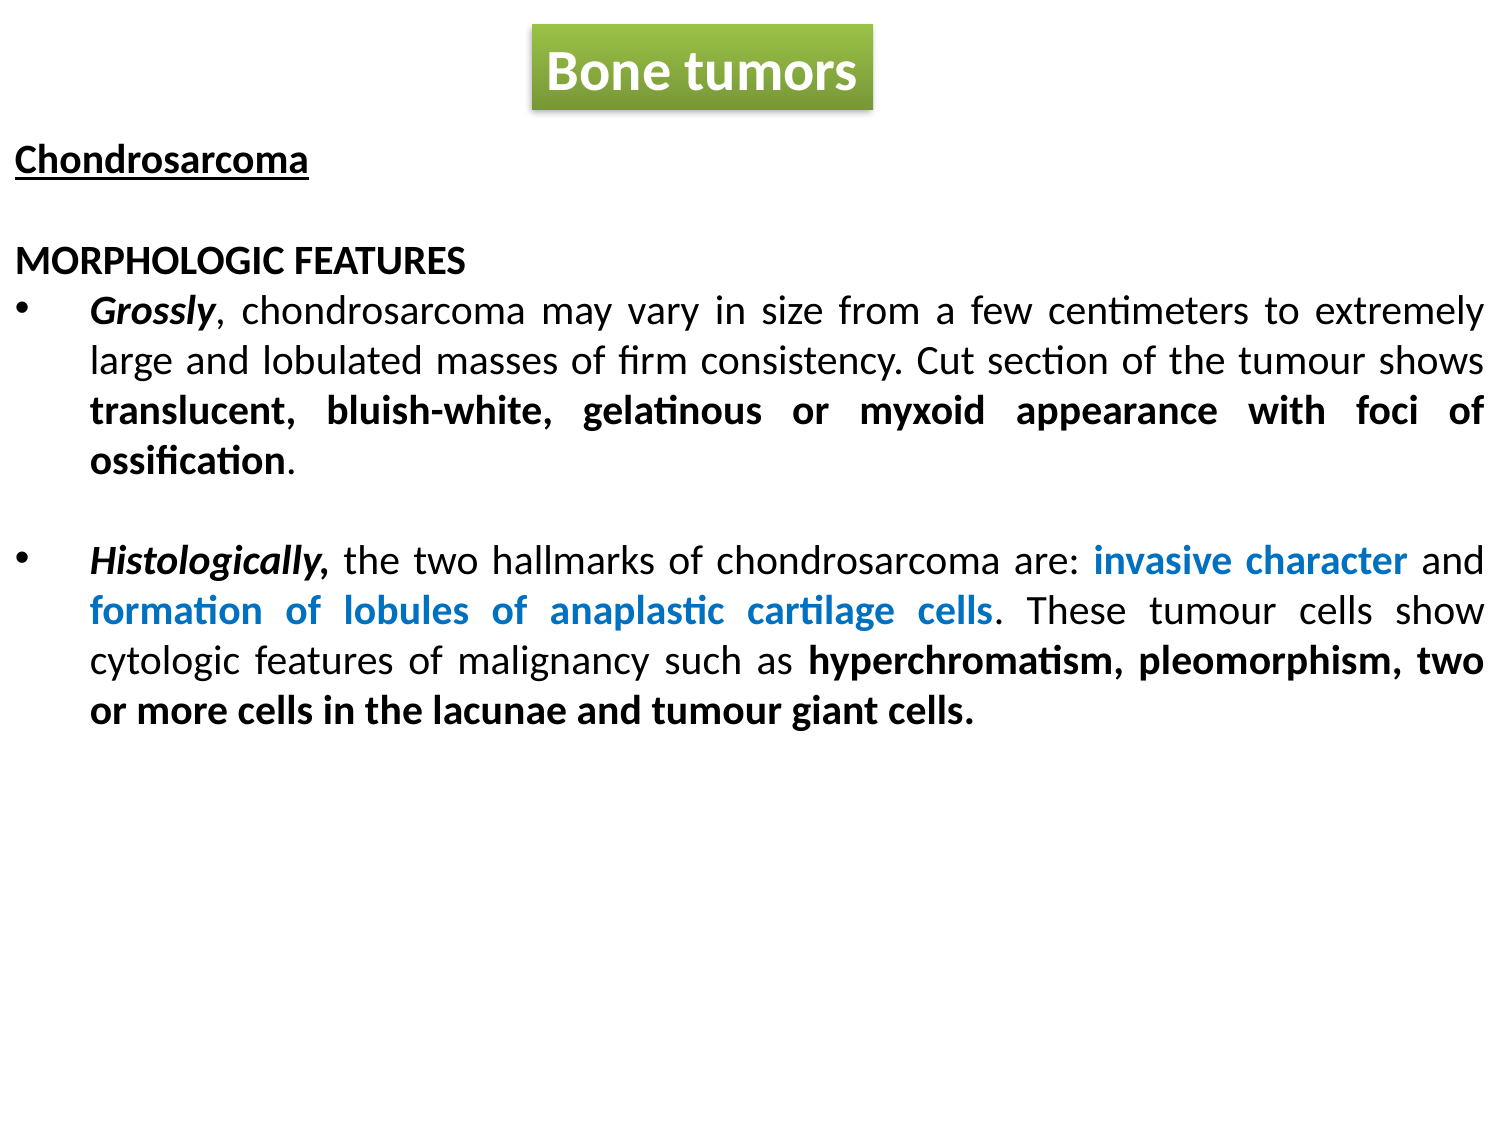

Bone tumors
Chondrosarcoma

MORPHOLOGIC FEATURES
Grossly, chondrosarcoma may vary in size from a few centimeters to extremely large and lobulated masses of firm consistency. Cut section of the tumour shows translucent, bluish-white, gelatinous or myxoid appearance with foci of ossification.

Histologically, the two hallmarks of chondrosarcoma are: invasive character and formation of lobules of anaplastic cartilage cells. These tumour cells show cytologic features of malignancy such as hyperchromatism, pleomorphism, two or more cells in the lacunae and tumour giant cells.